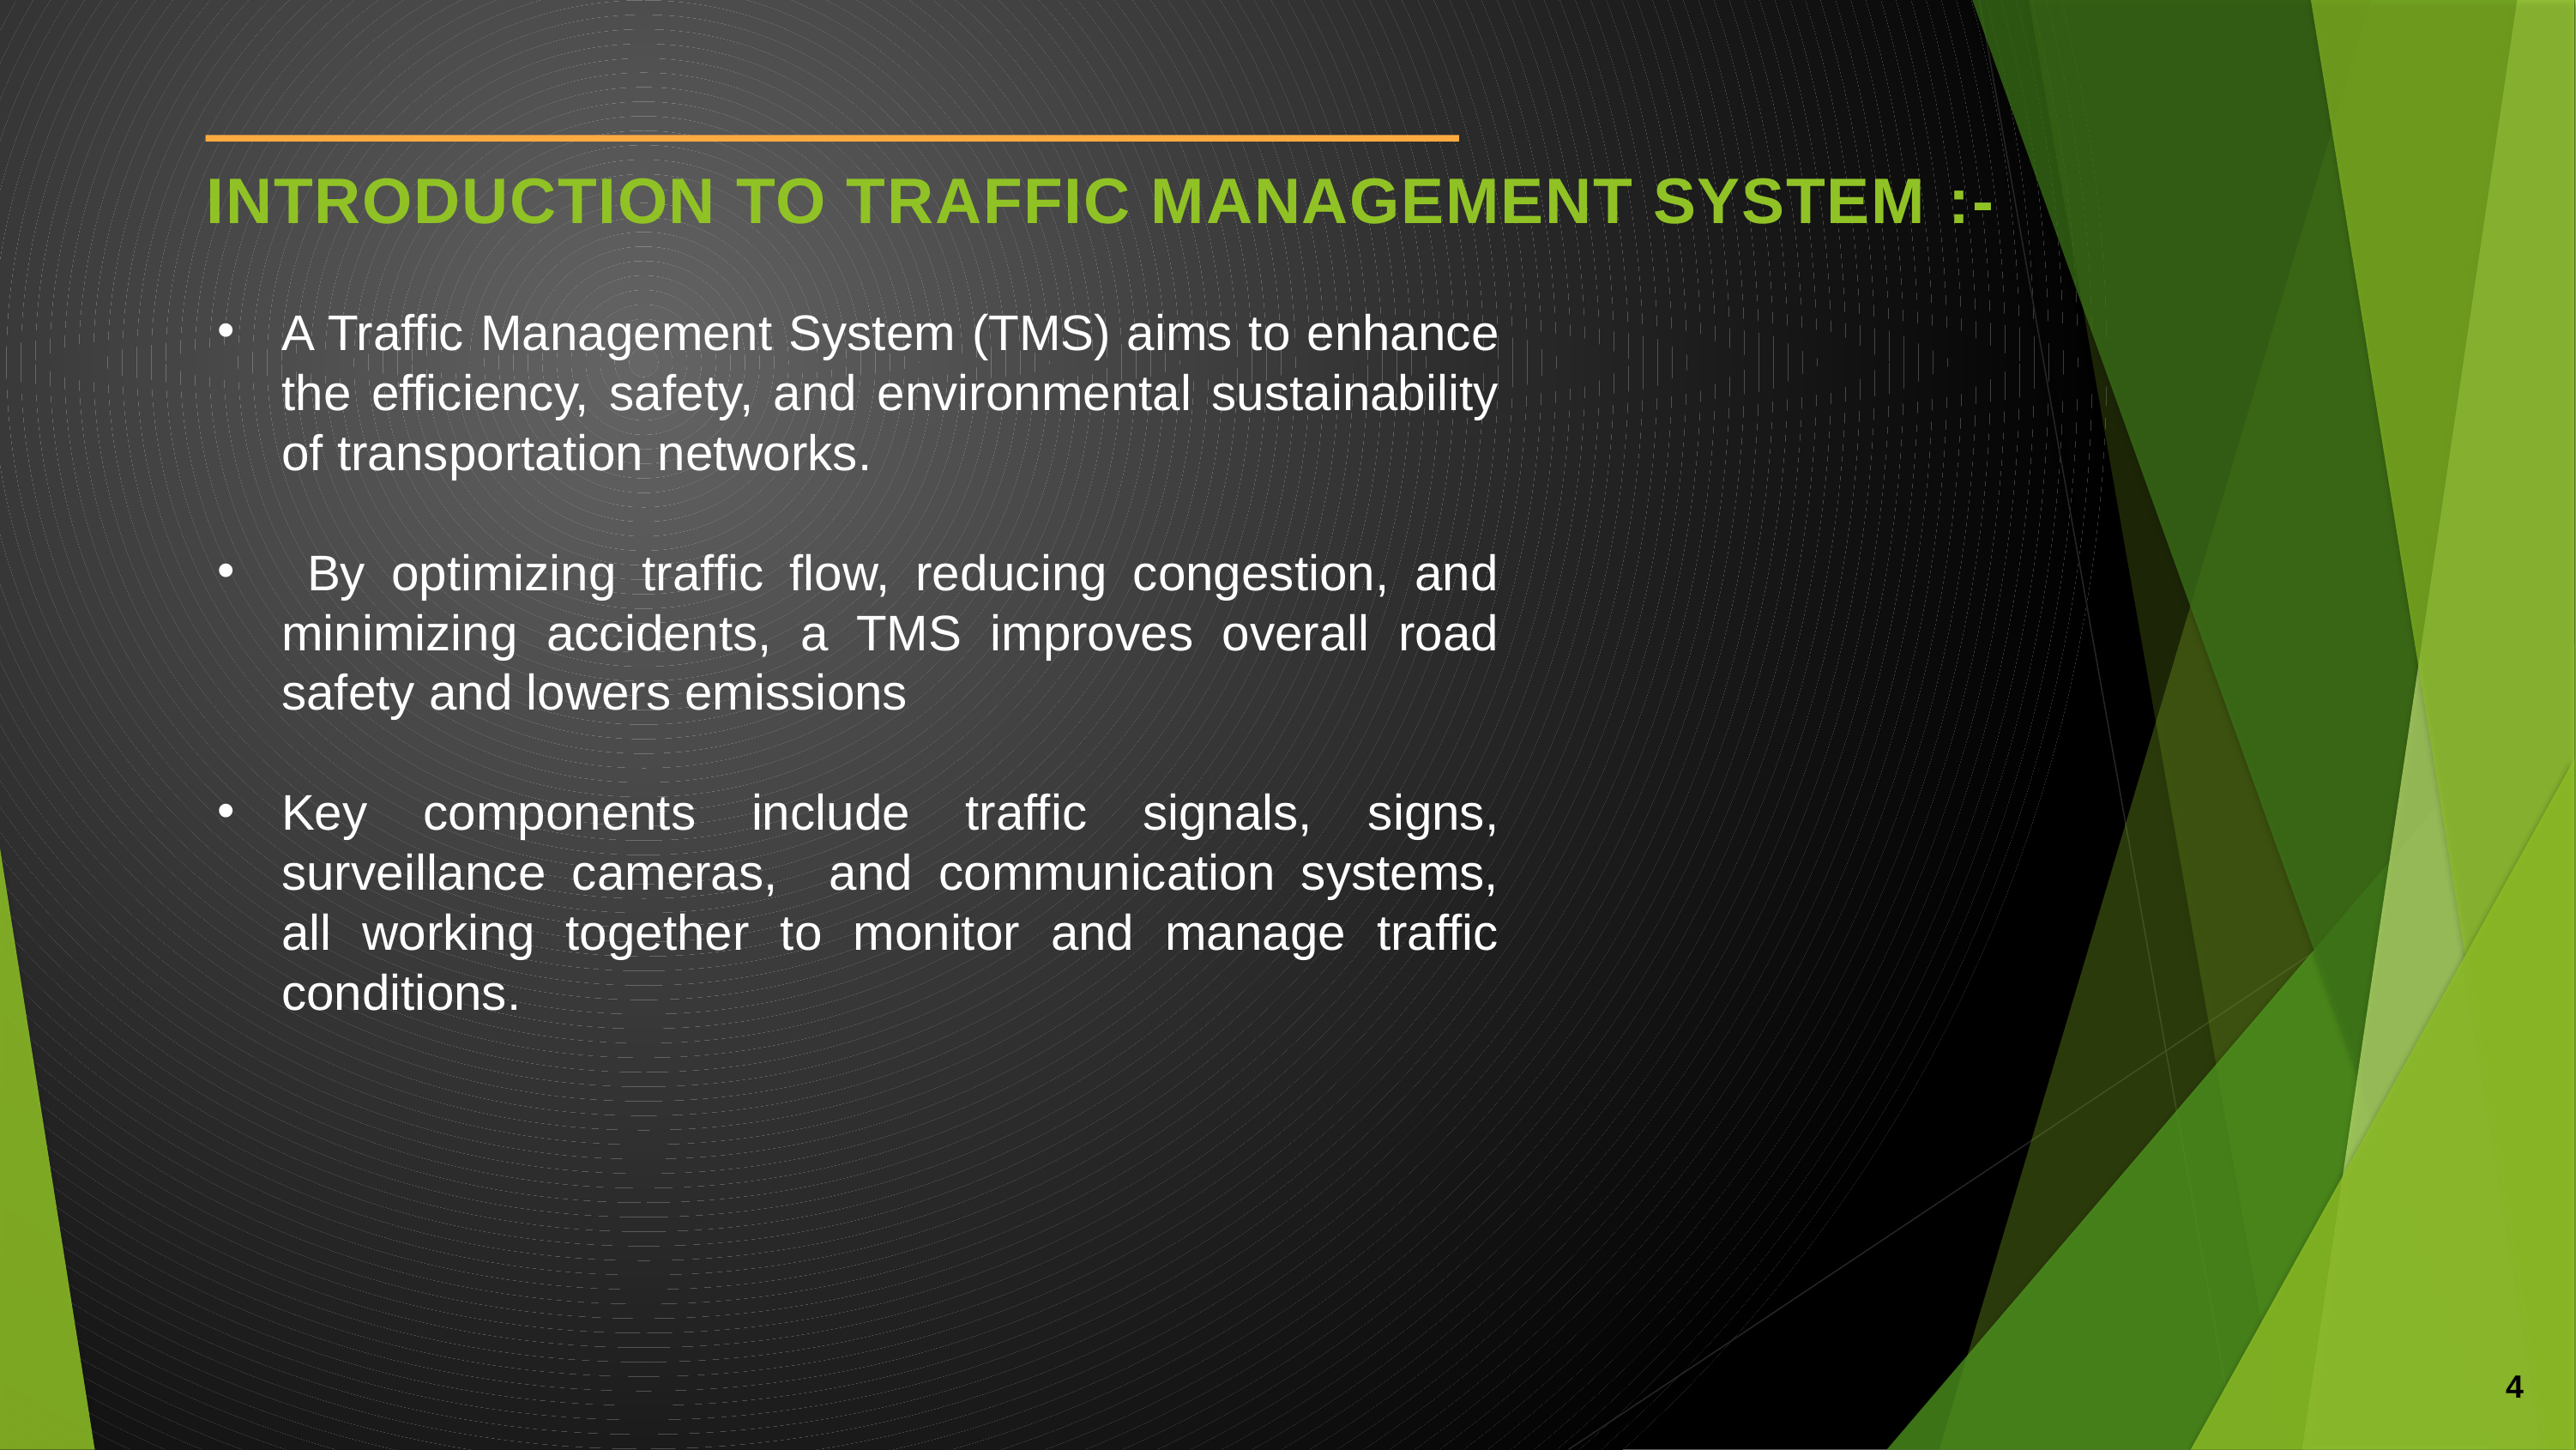

# INTRODUCTION TO TRAFFIC MANAGEMENT SYSTEM :-
A Traffic Management System (TMS) aims to enhance the efficiency, safety, and environmental sustainability of transportation networks.

 By optimizing traffic flow, reducing congestion, and minimizing accidents, a TMS improves overall road safety and lowers emissions

Key components include traffic signals, signs, surveillance cameras,  and communication systems, all working together to monitor and manage traffic conditions.
4